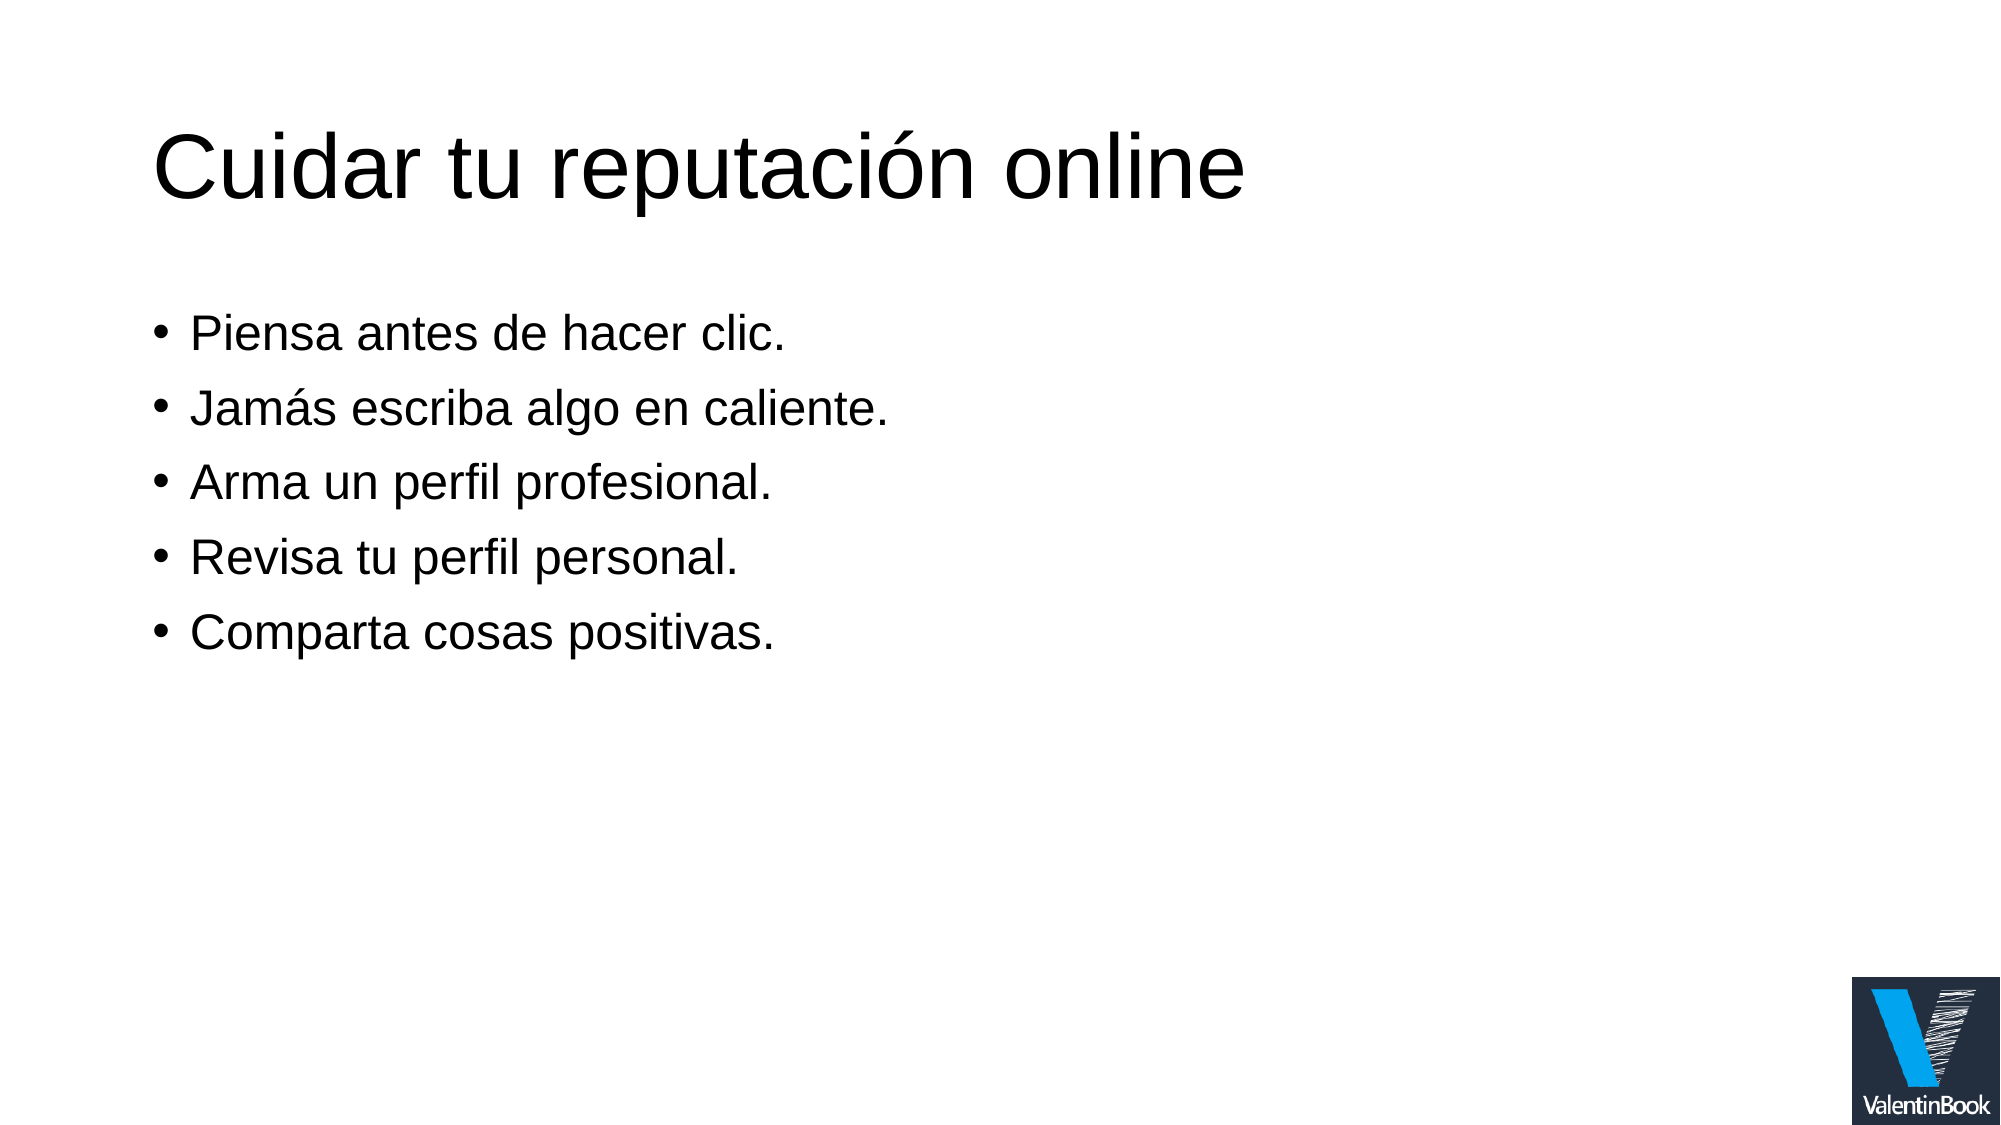

# Cuidar tu reputación online
Piensa antes de hacer clic.
Jamás escriba algo en caliente.
Arma un perfil profesional.
Revisa tu perfil personal.
Comparta cosas positivas.